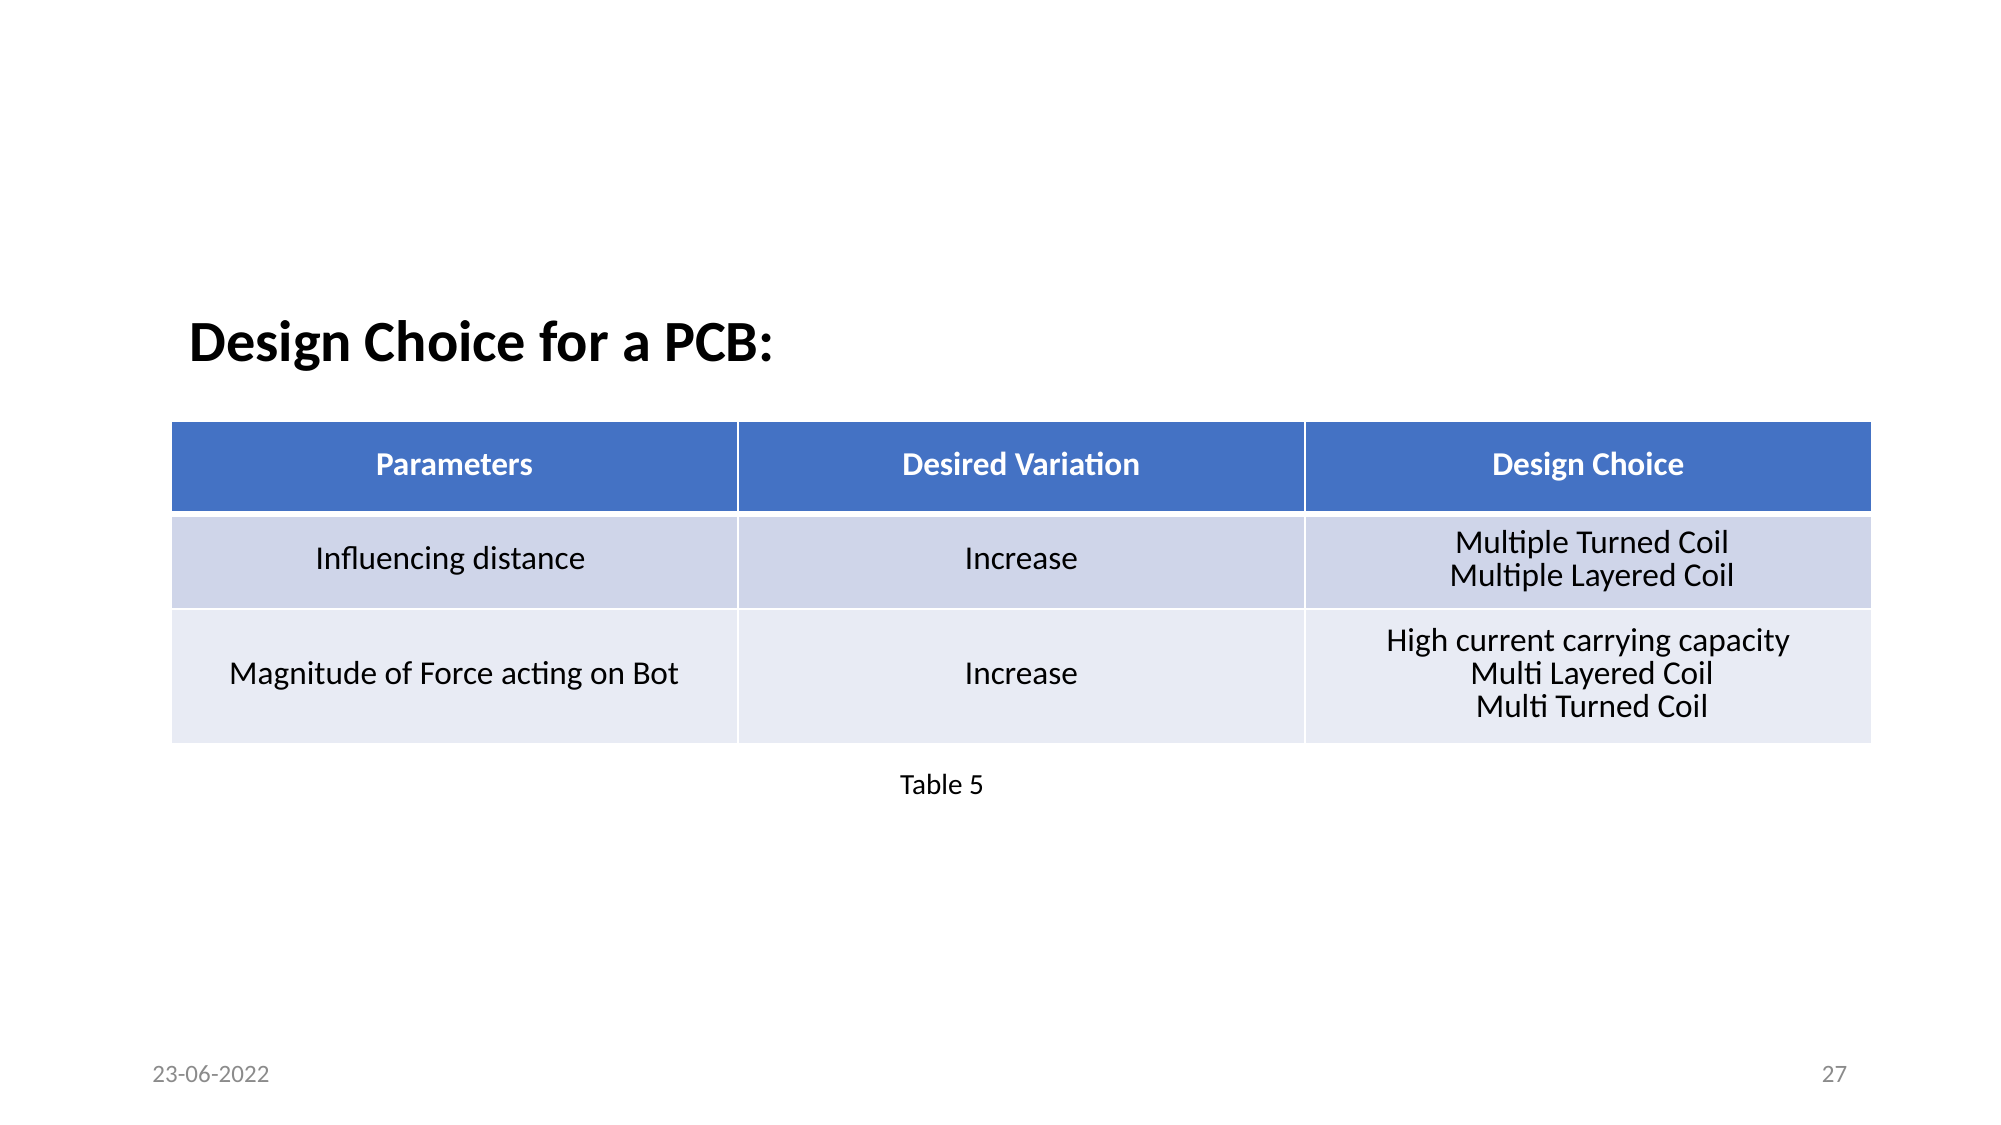

Design Choice for a PCB:
| Parameters | Desired Variation | Design Choice |
| --- | --- | --- |
| Influencing distance | Increase | Multiple Turned Coil Multiple Layered Coil |
| Magnitude of Force acting on Bot | Increase | High current carrying capacity Multi Layered Coil Multi Turned Coil |
Table 5
23-06-2022
27